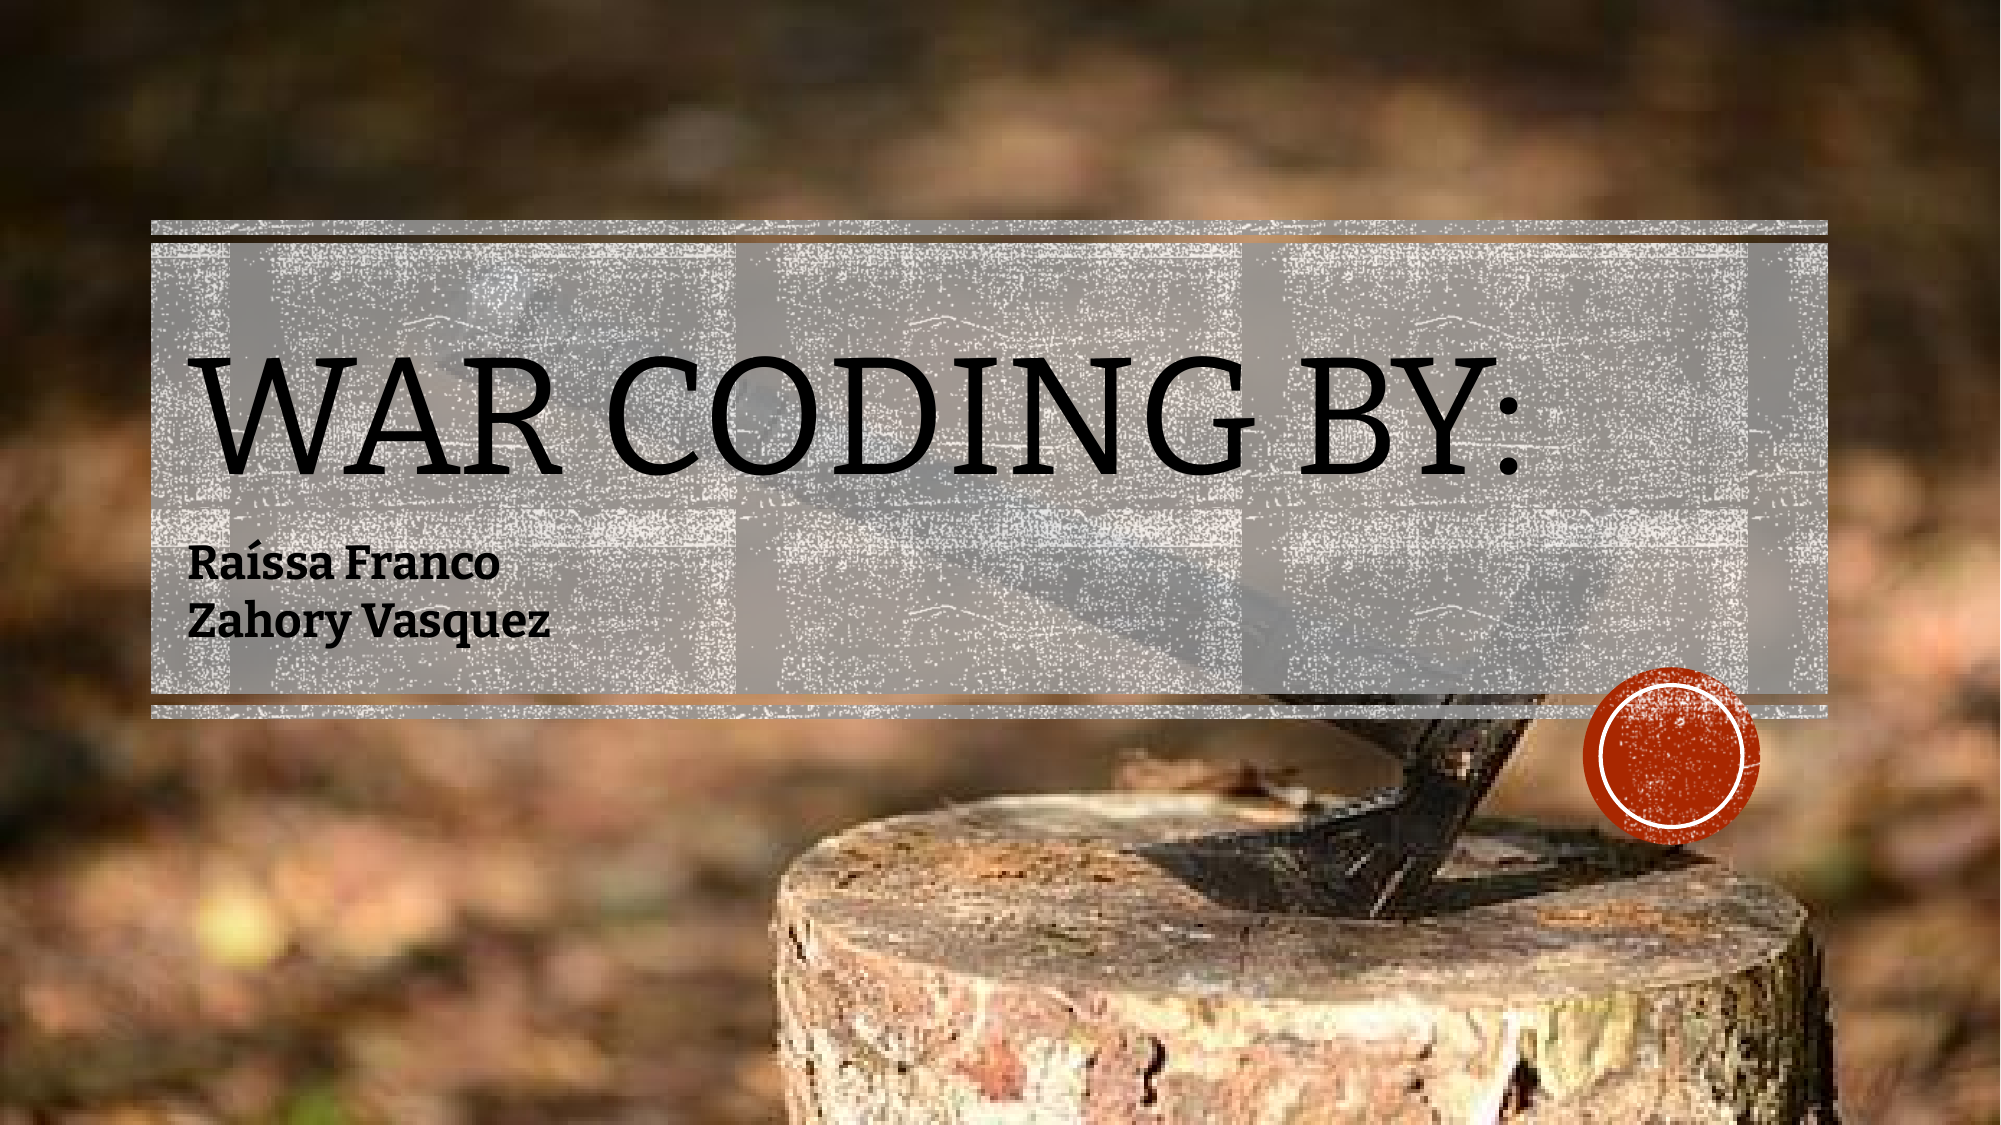

# WAR CODING BY:

Raíssa Franco
Zahory Vasquez